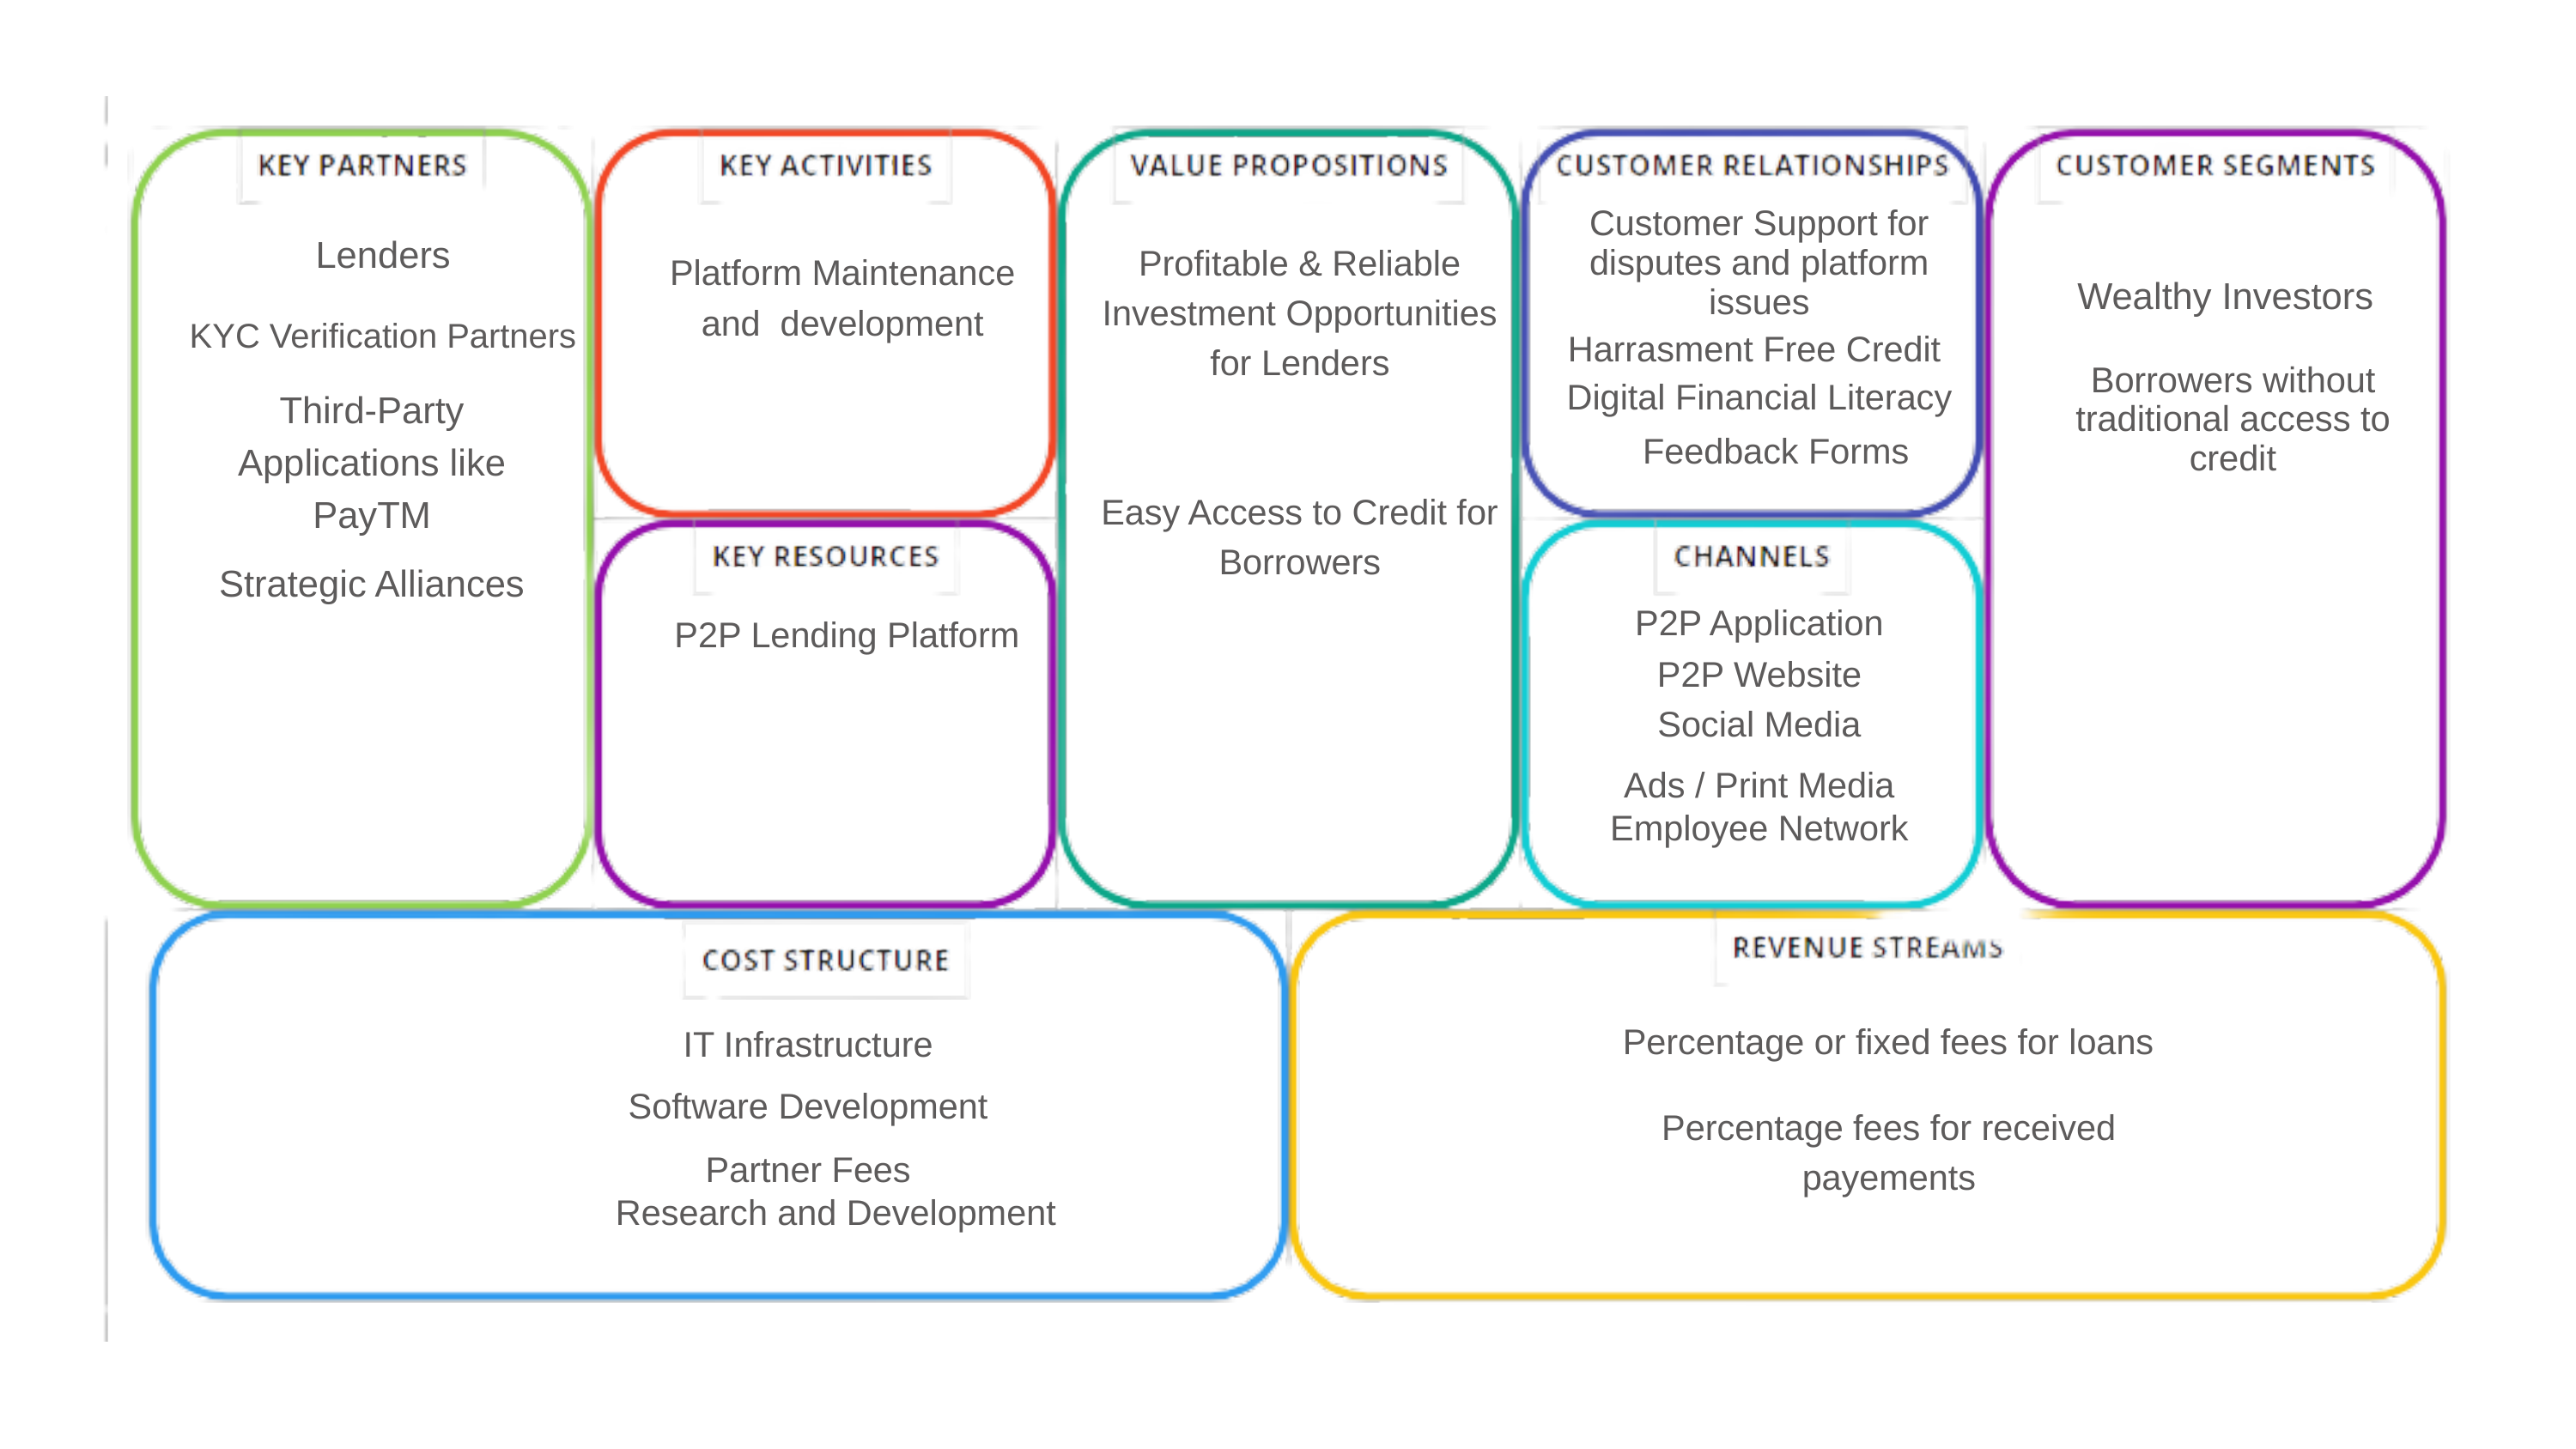

Customer Support for disputes and platform issues
Lenders
Profitable & Reliable Investment Opportunities for Lenders
Platform Maintenance and  development
Wealthy Investors
KYC Verification Partners
Harrasment Free Credit
Borrowers without traditional access to credit
Digital Financial Literacy
Third-Party Applications like PayTM
Feedback Forms
Easy Access to Credit for Borrowers
Strategic Alliances
P2P Application
P2P Lending Platform
P2P Website
Social Media
Ads / Print Media
Employee Network
IT Infrastructure
Percentage or fixed fees for loans
Software Development
Percentage fees for received payements
Partner Fees
Research and Development